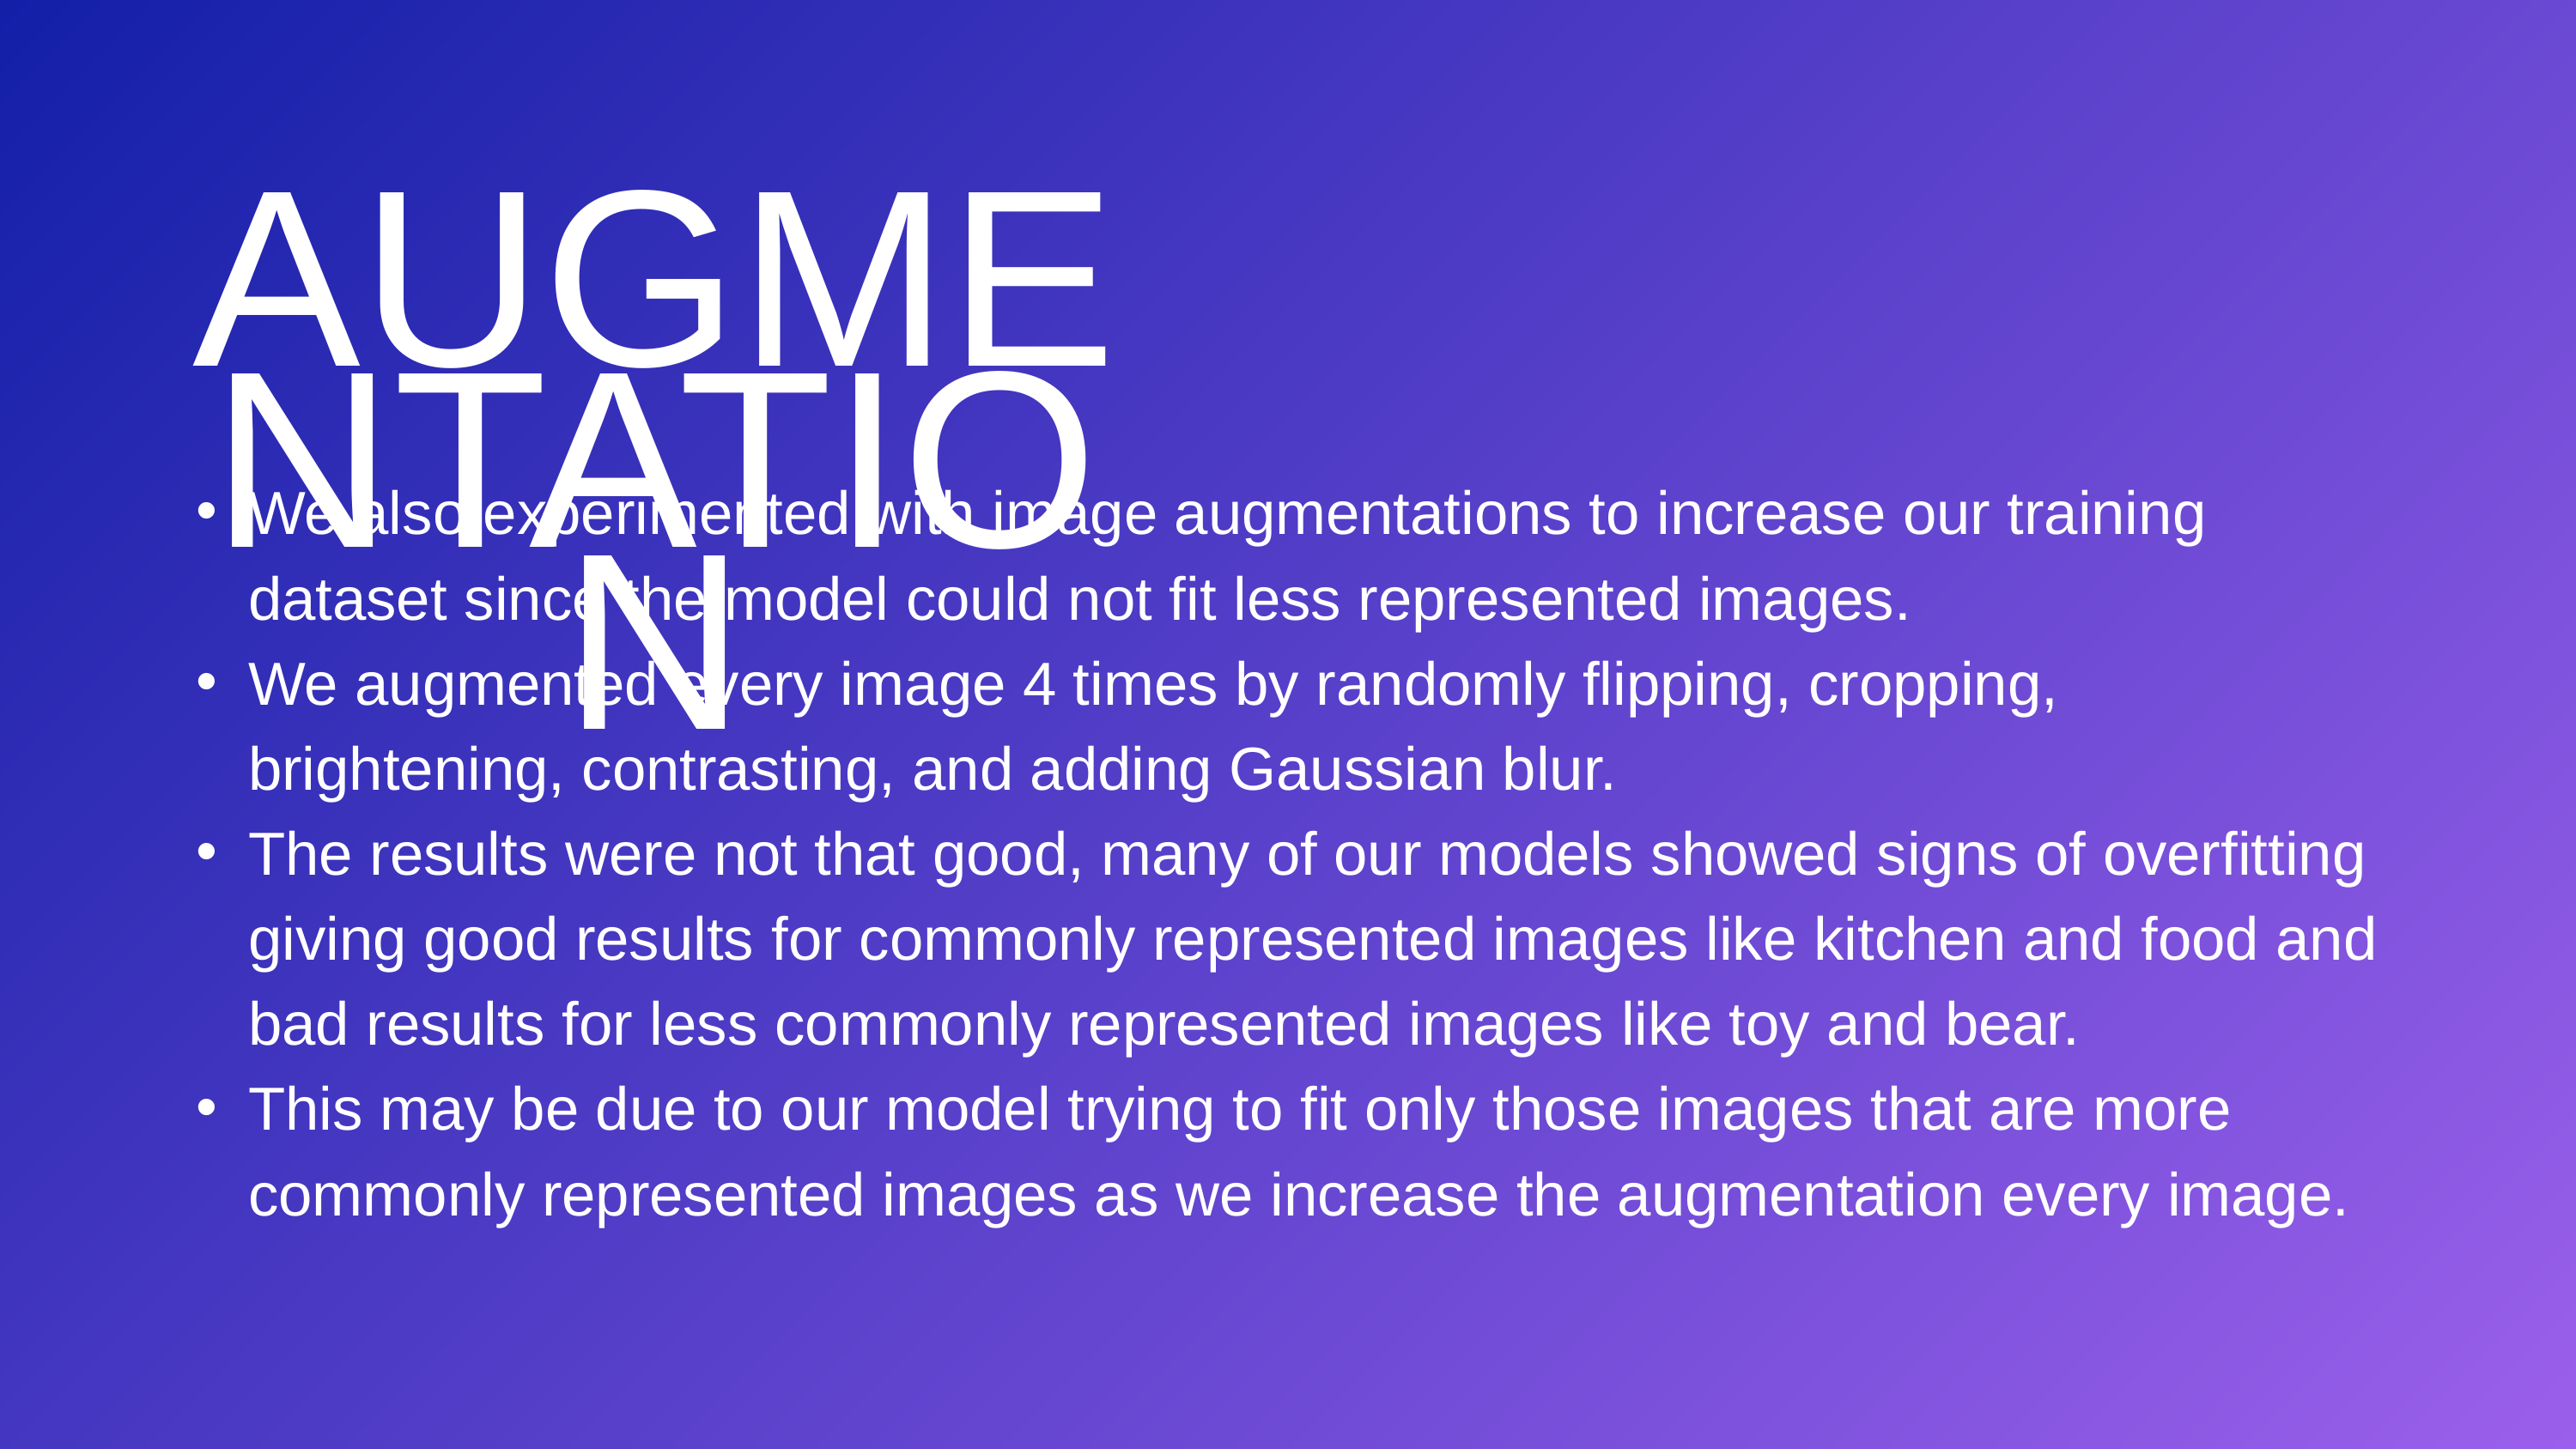

AUGMENTATION
We also experimented with image augmentations to increase our training dataset since the model could not fit less represented images.
We augmented every image 4 times by randomly flipping, cropping, brightening, contrasting, and adding Gaussian blur.
The results were not that good, many of our models showed signs of overfitting giving good results for commonly represented images like kitchen and food and bad results for less commonly represented images like toy and bear.
This may be due to our model trying to fit only those images that are more commonly represented images as we increase the augmentation every image.